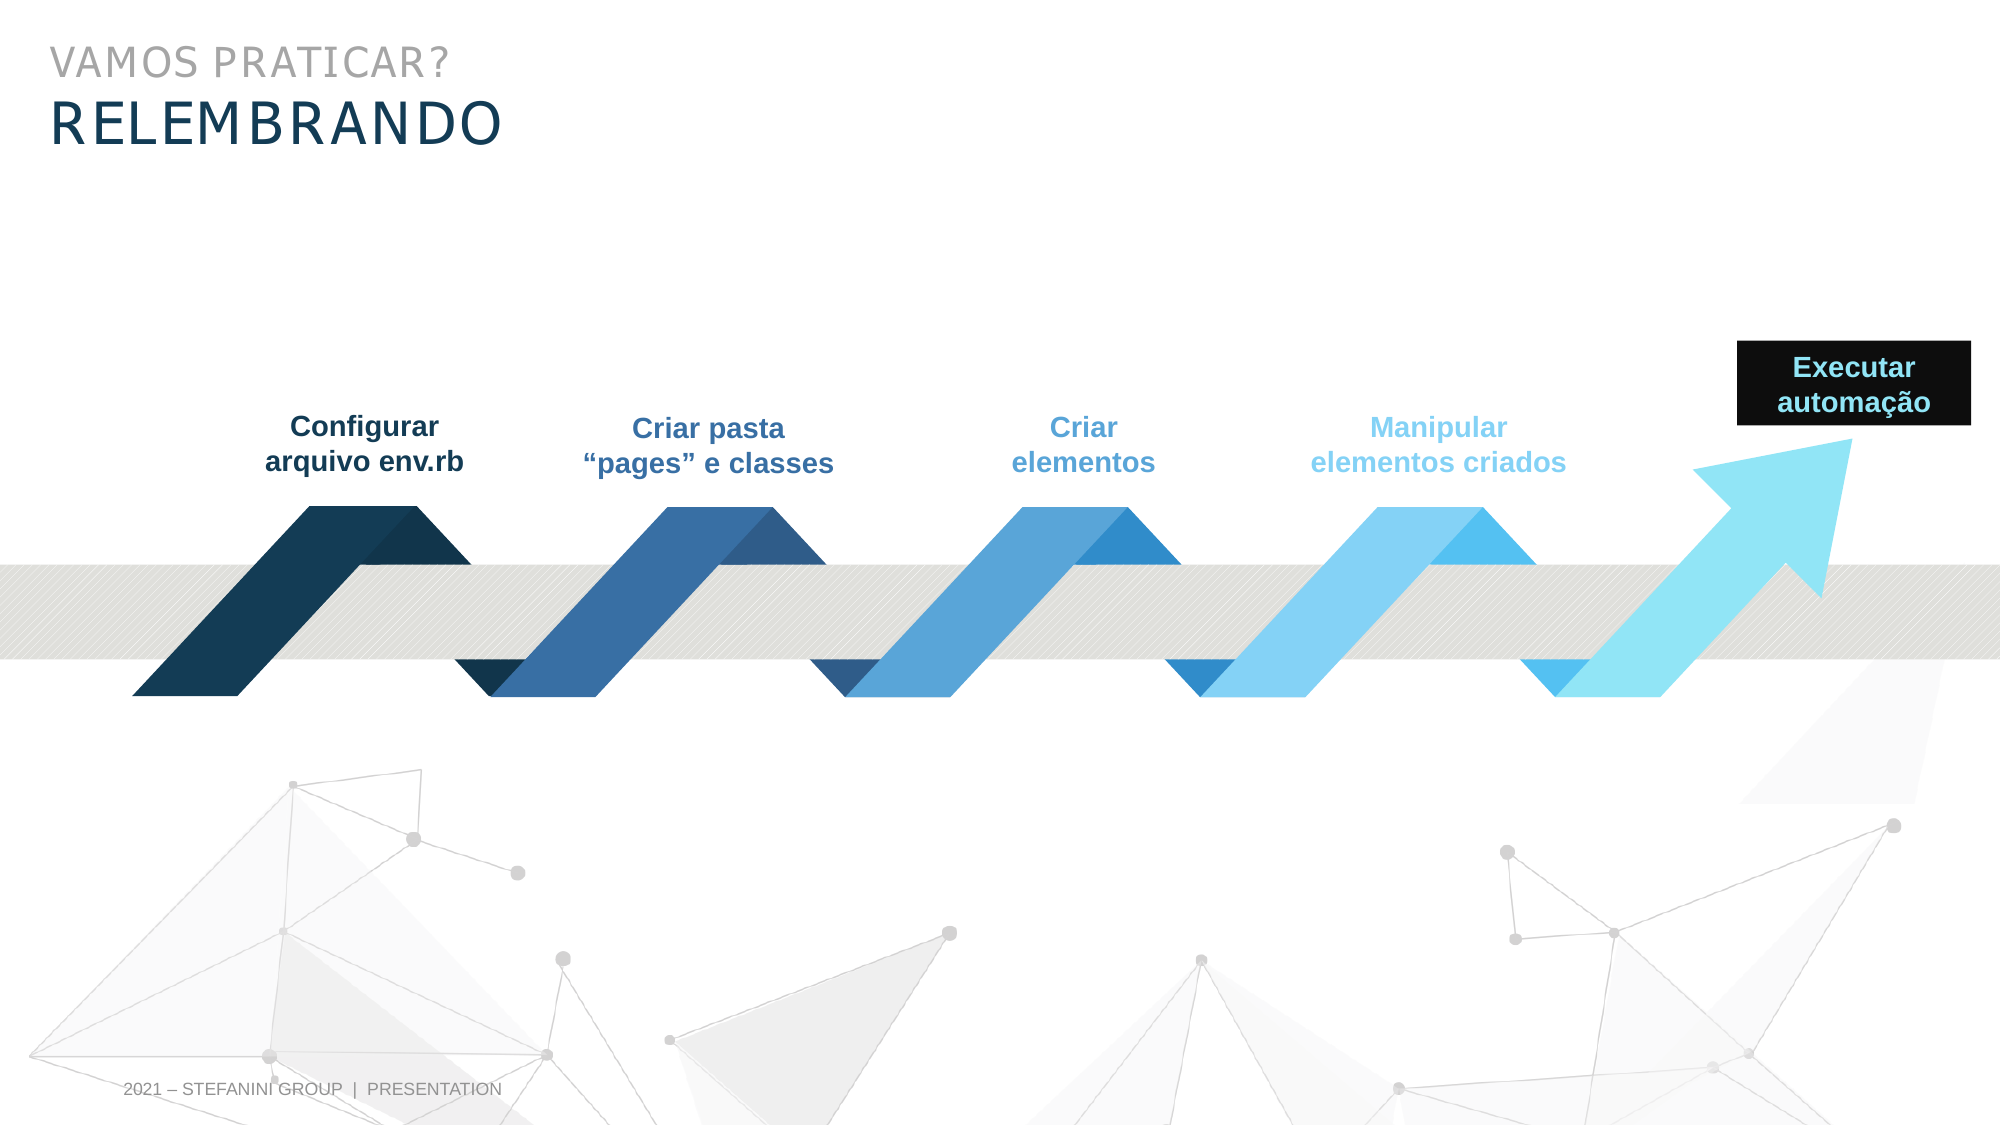

VAMOS PRATICAR?
RELEMBRANDO
Executar automação
Configurar arquivo env.rb
Criar elementos
Manipular elementos criados
Criar pasta “pages” e classes